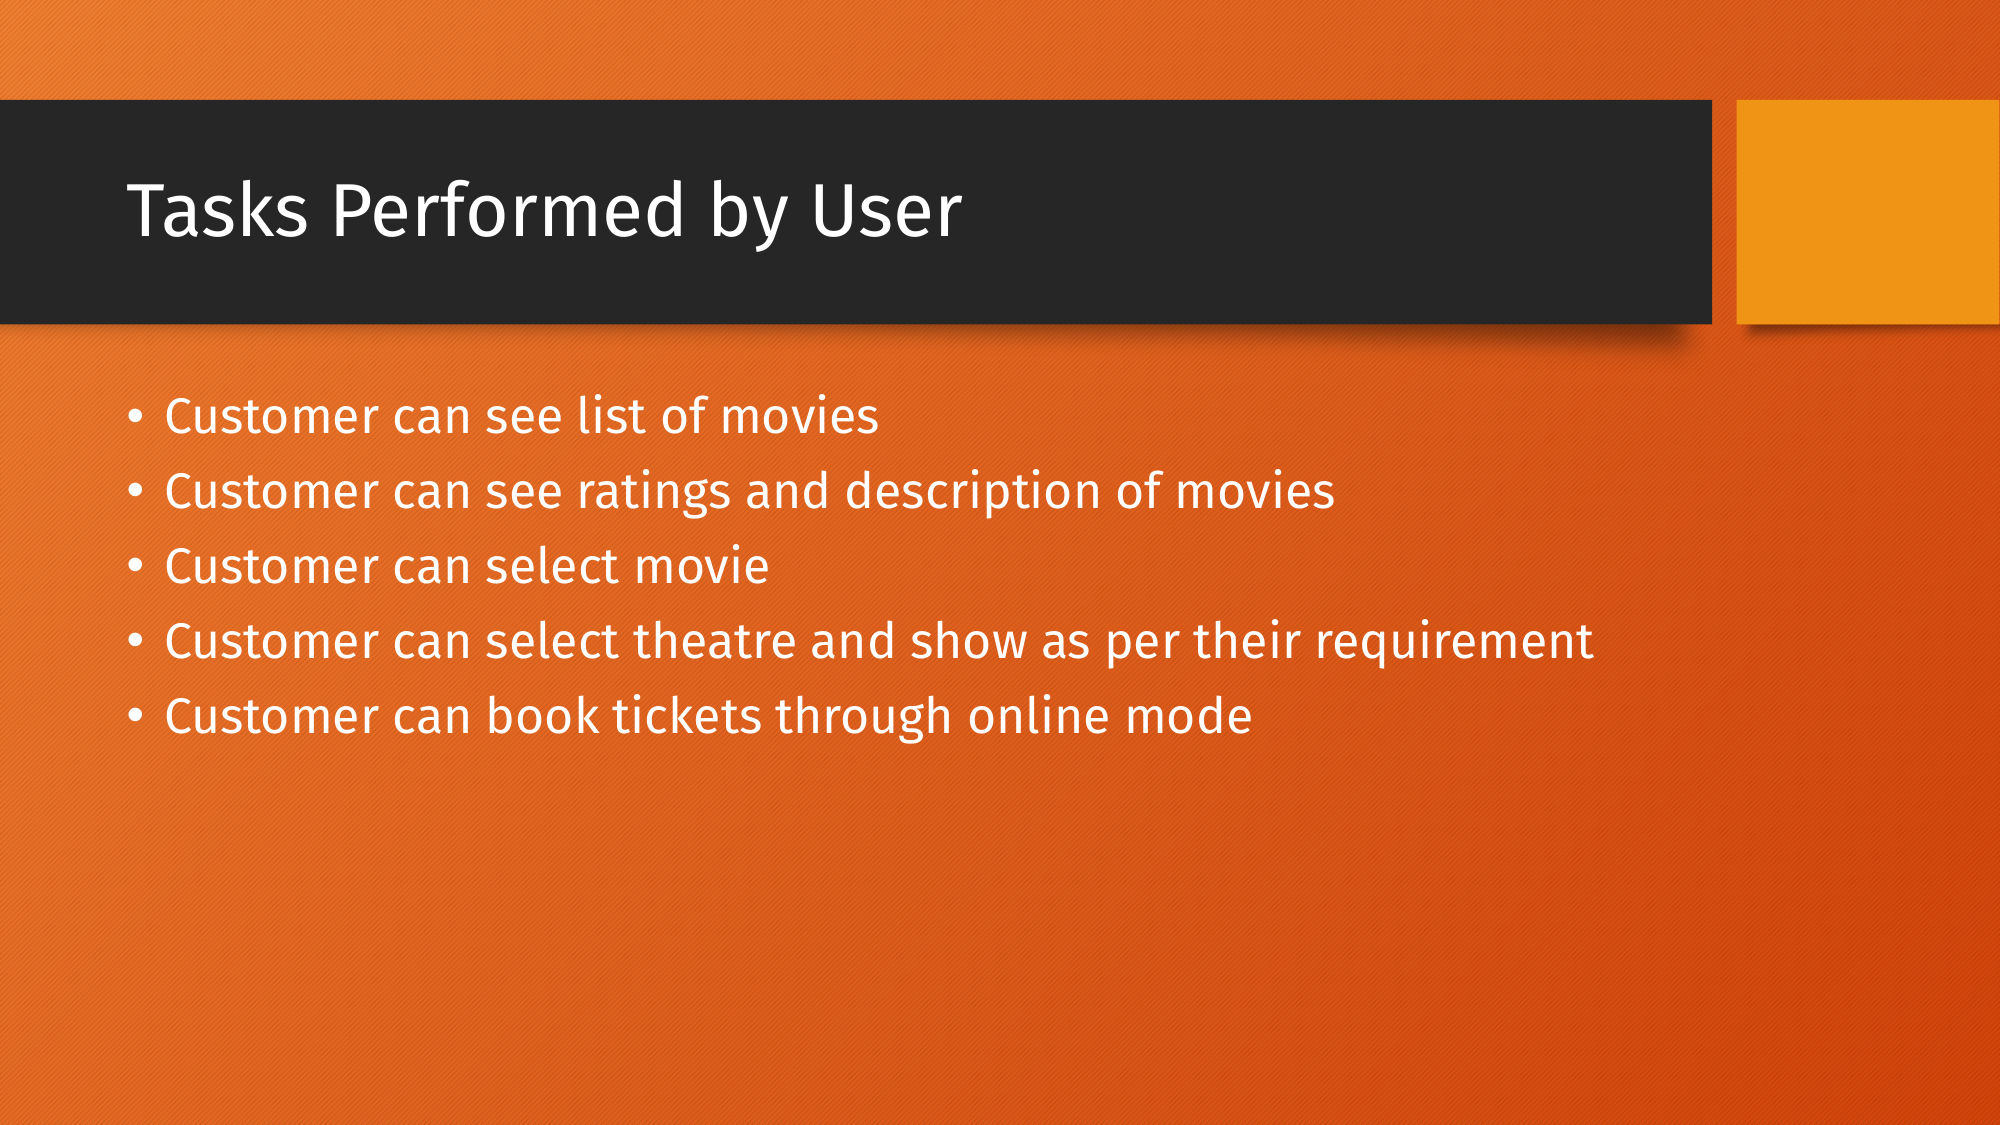

# Tasks Performed by User
Customer can see list of movies
Customer can see ratings and description of movies
Customer can select movie
Customer can select theatre and show as per their requirement
Customer can book tickets through online mode